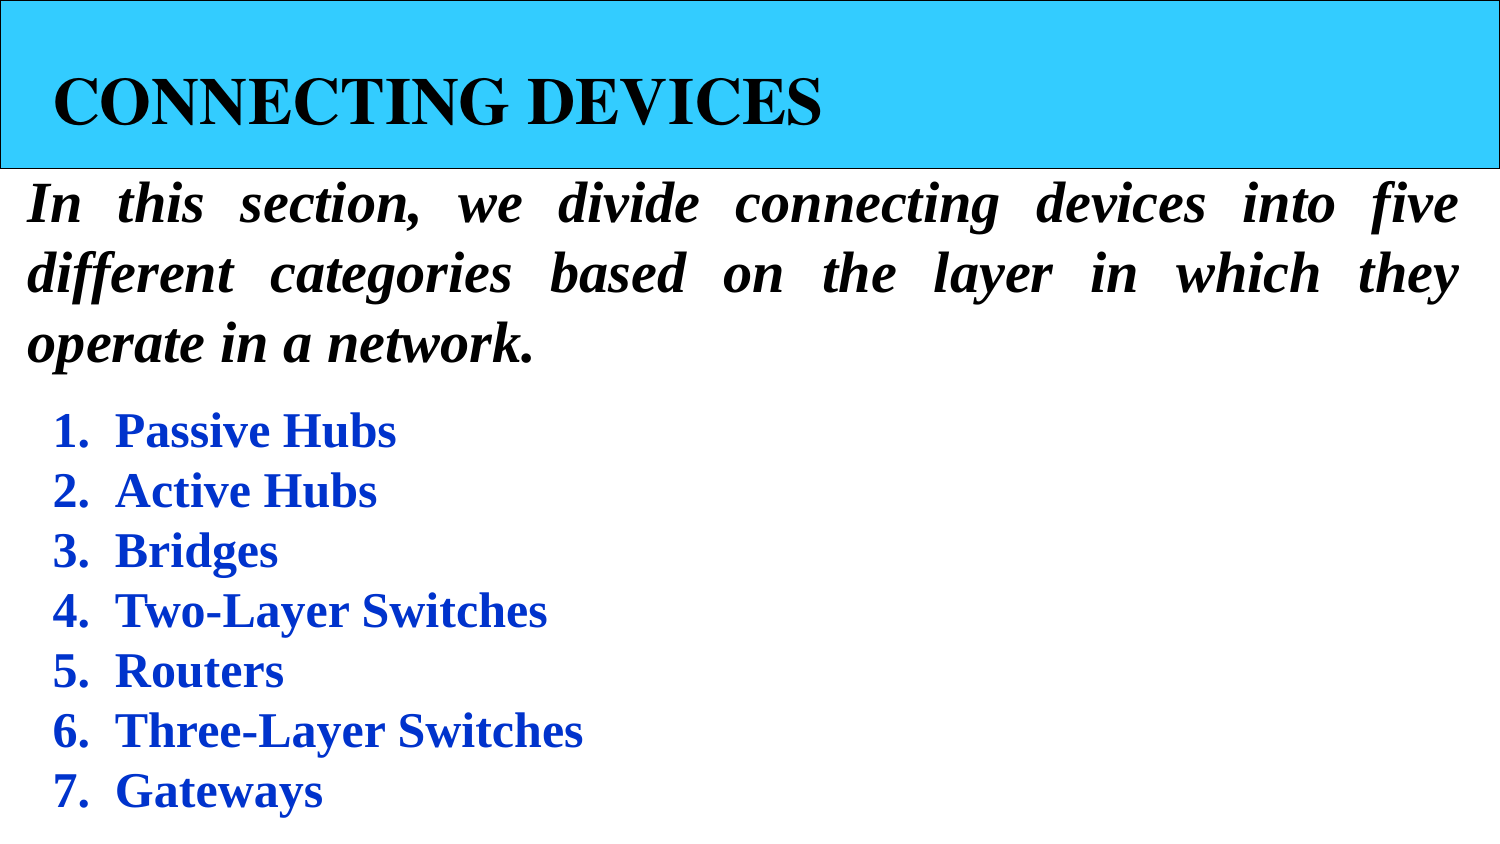

CONNECTING DEVICES
In this section, we divide connecting devices into five different categories based on the layer in which they operate in a network.
Passive Hubs
Active Hubs
Bridges
Two-Layer Switches
Routers
Three-Layer Switches
Gateways